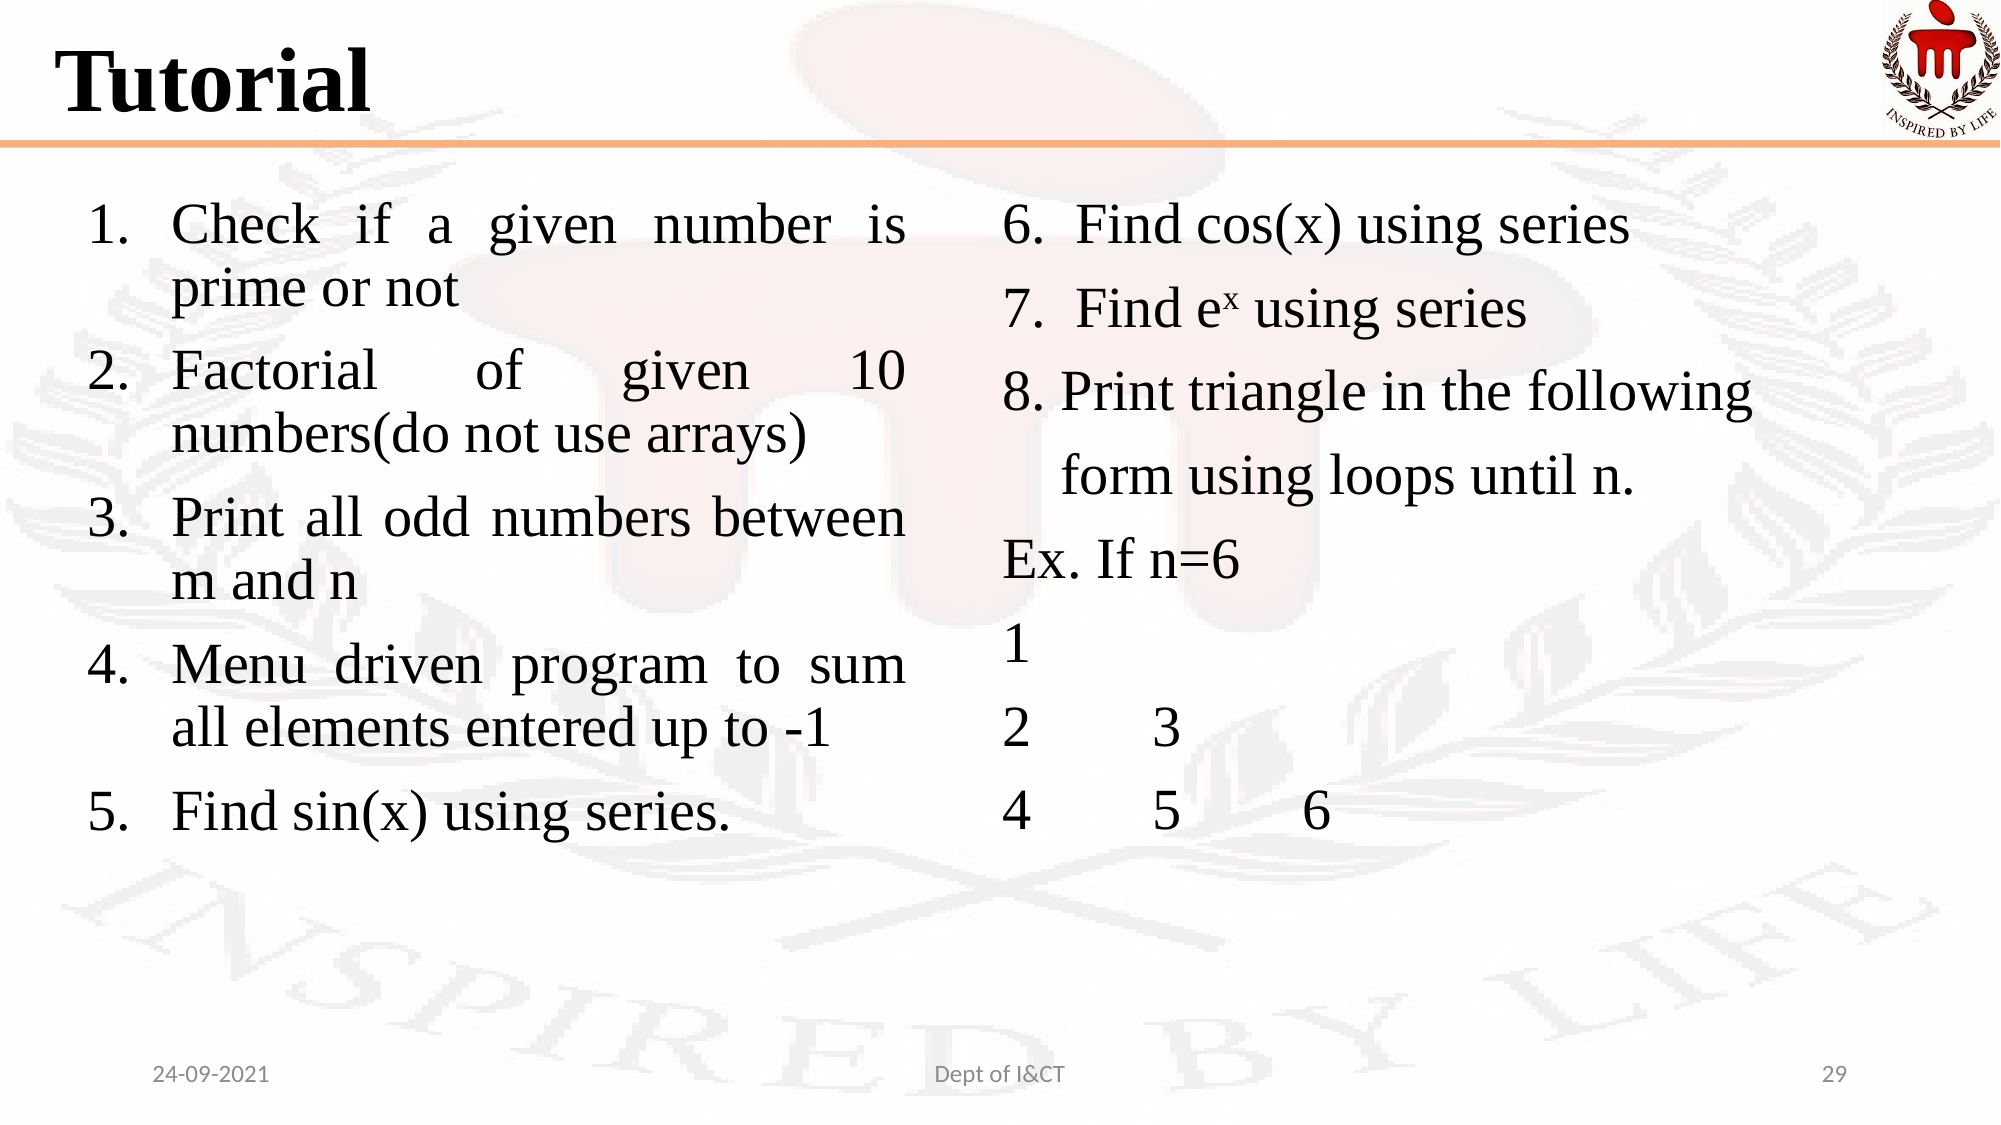

# Tutorial
6.  Find cos(x) using series
7.  Find ex using series
8. Print triangle in the following
    form using loops until n.
Ex. If n=6
1
2	3
4	5	6

Check if a given number is prime or not
Factorial of given 10 numbers(do not use arrays)
Print all odd numbers between m and n
Menu driven program to sum all elements entered up to -1
Find sin(x) using series.

24-09-2021
Dept of I&CT
29